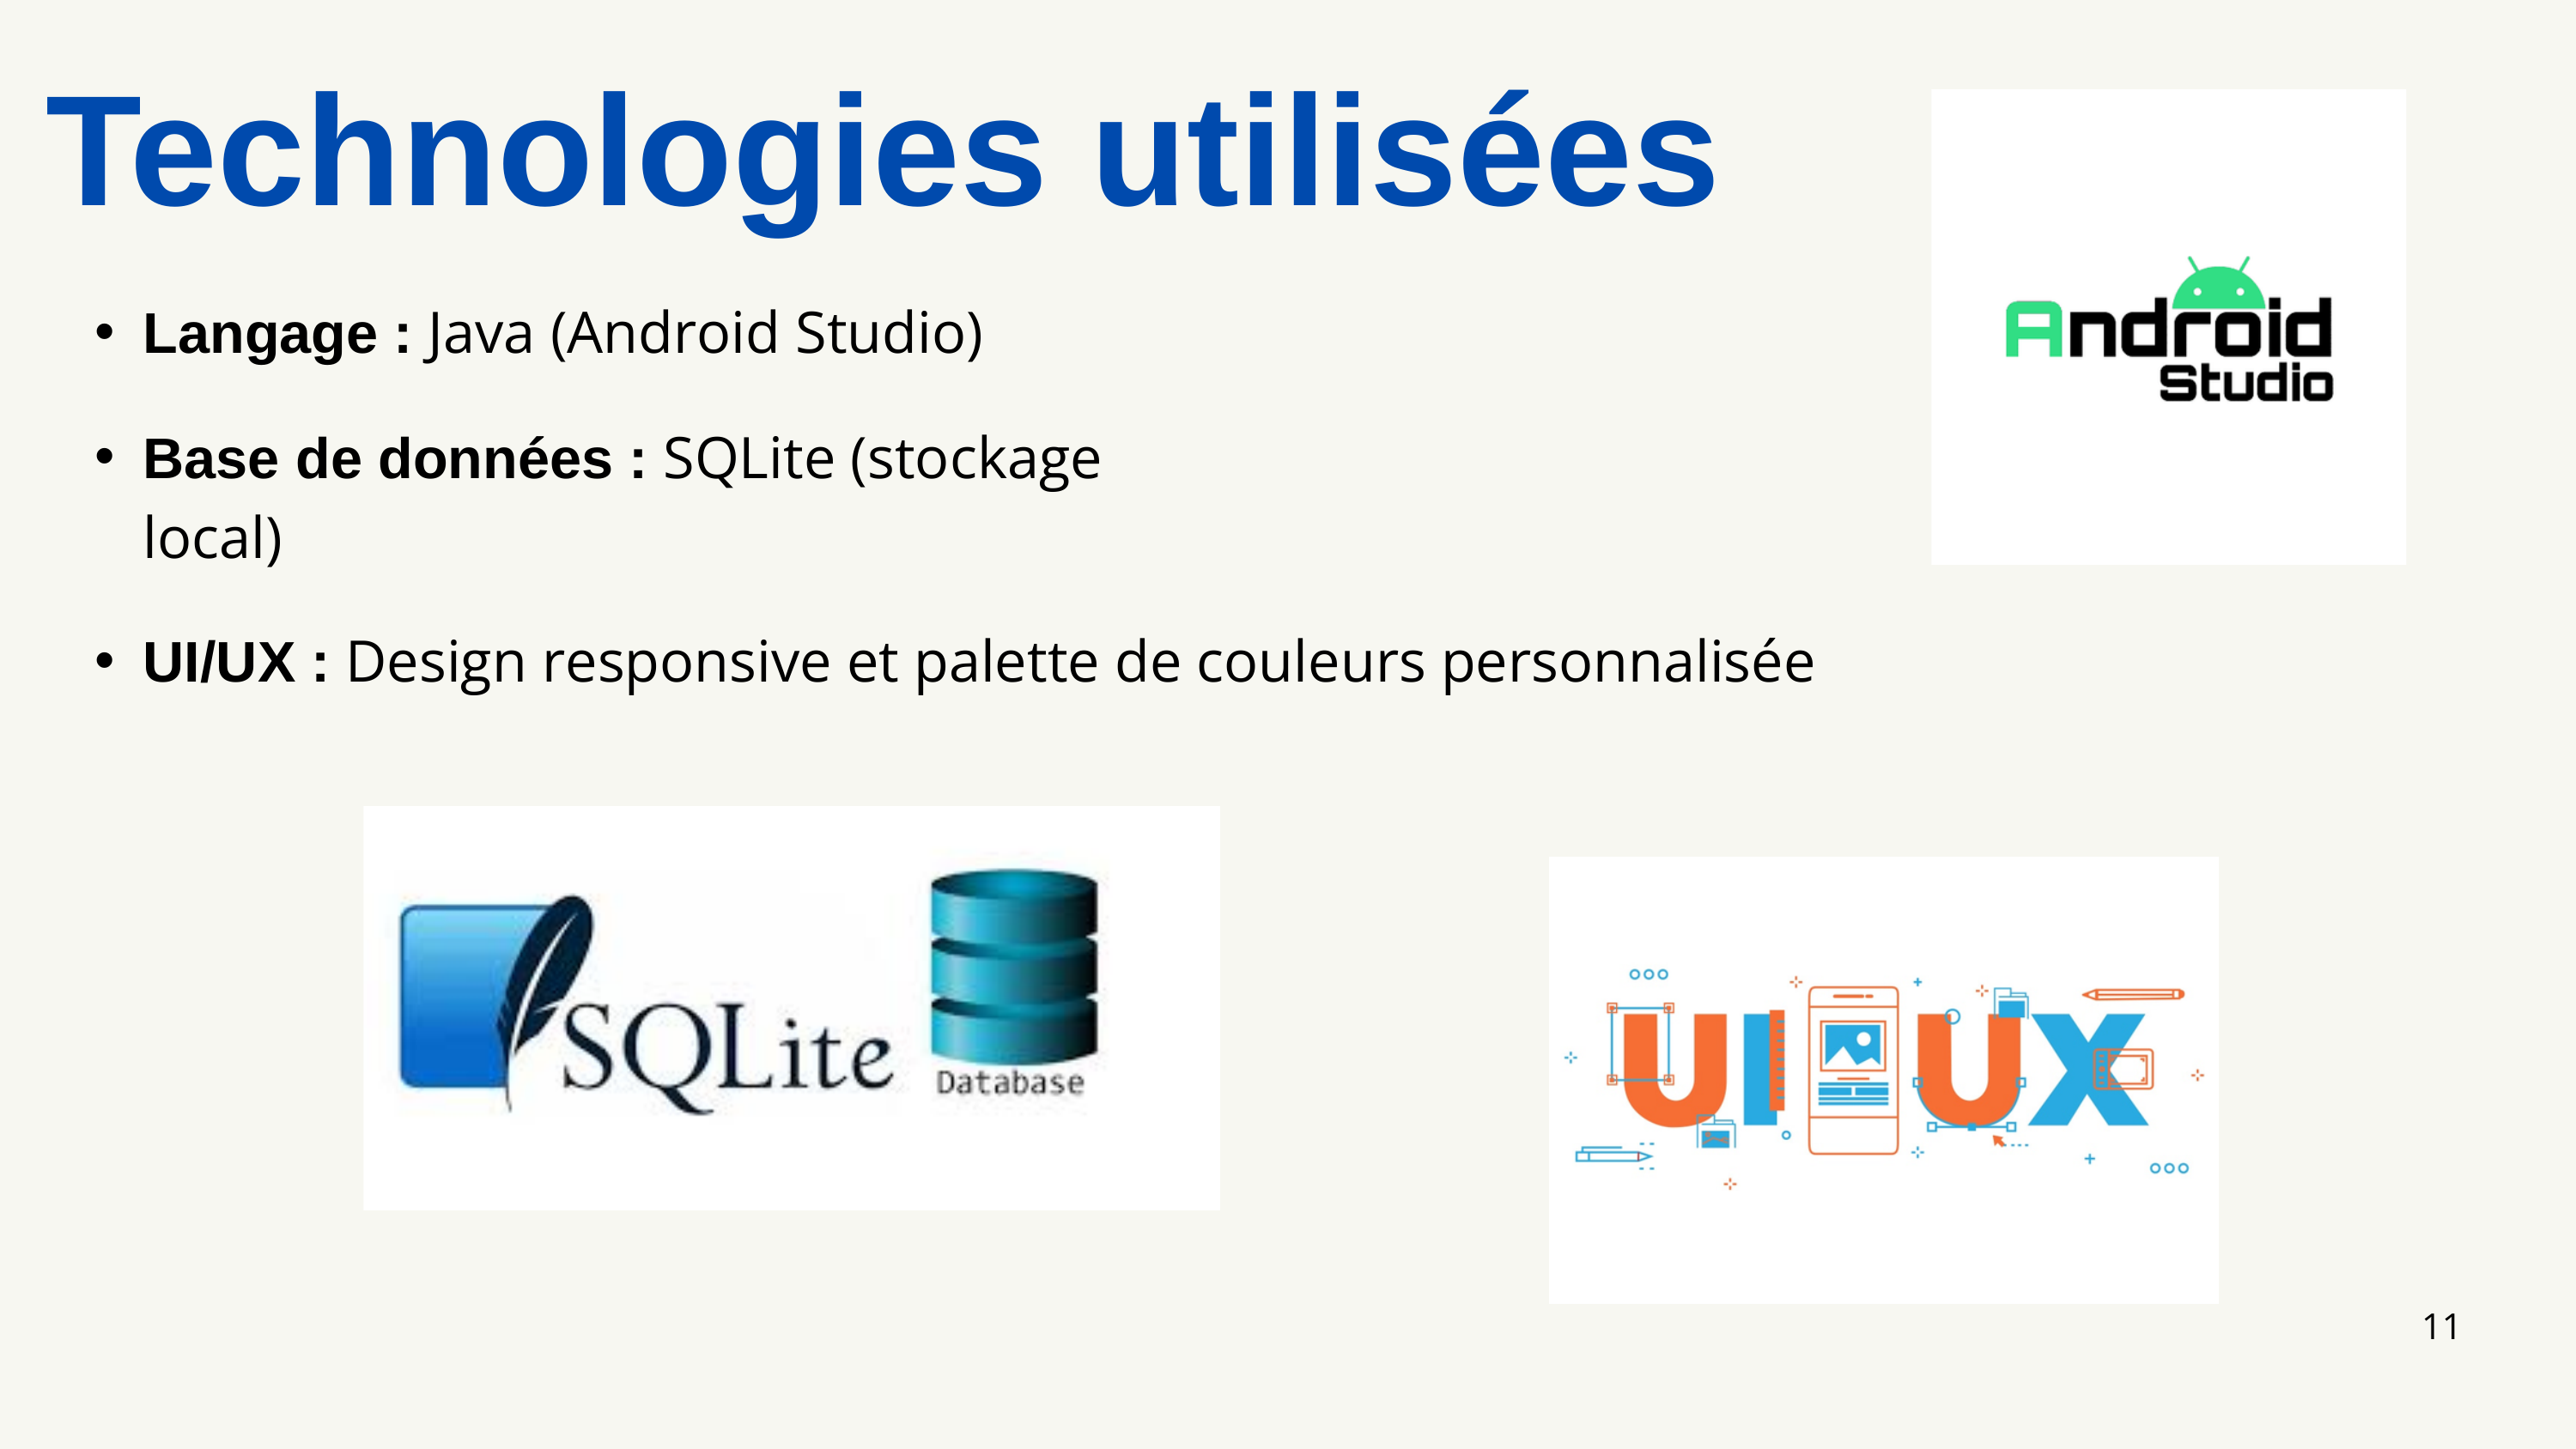

Technologies utilisées

Langage : Java (Android Studio)
Base de données : SQLite (stockage local)
UI/UX : Design responsive et palette de couleurs personnalisée

11